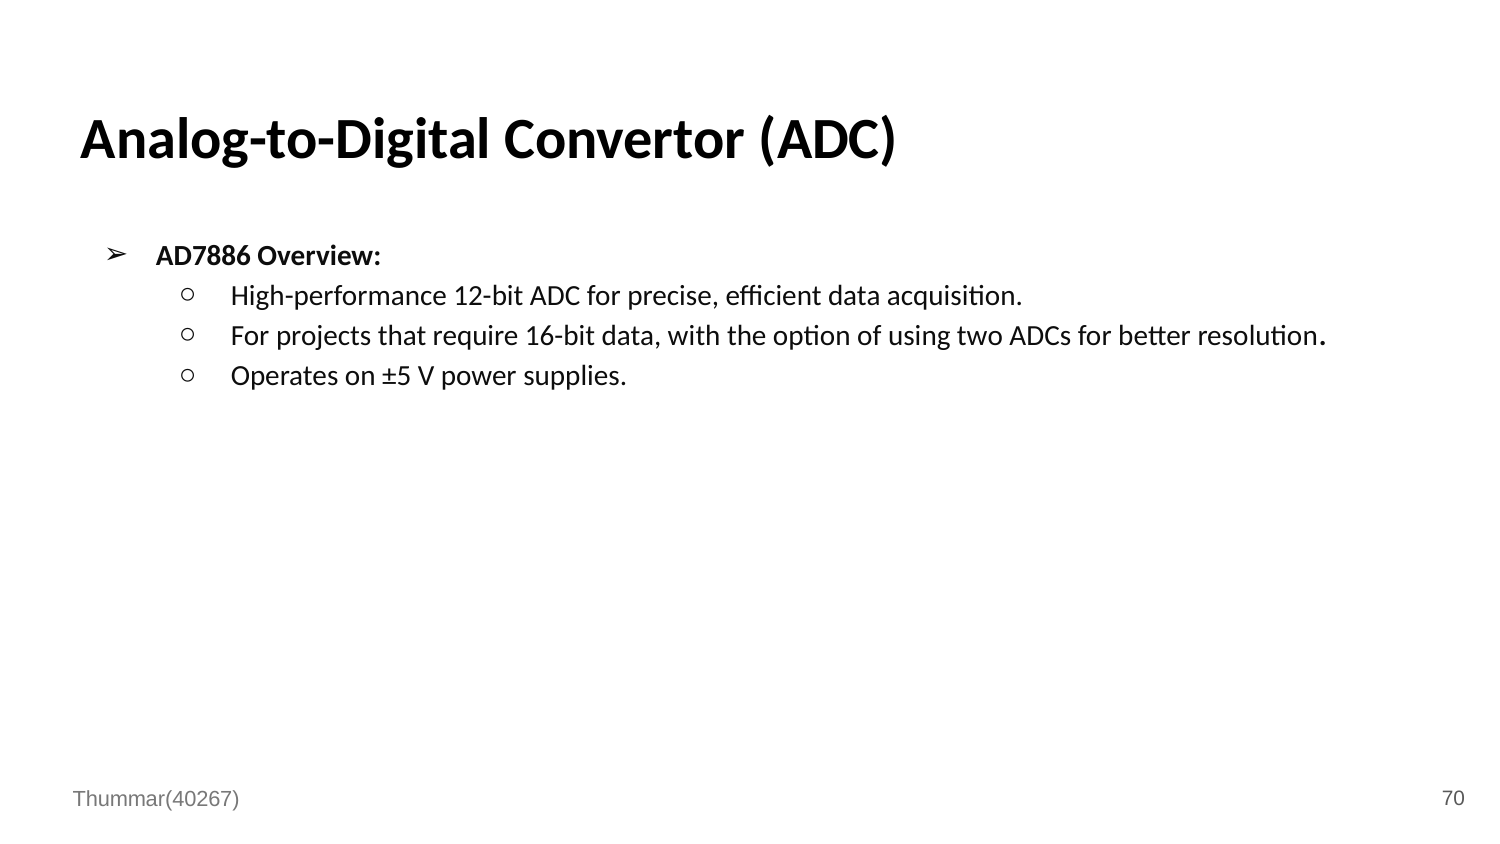

# Analog-to-Digital Convertor (ADC)
AD7886 Overview:
High-performance 12-bit ADC for precise, efficient data acquisition.
For projects that require 16-bit data, with the option of using two ADCs for better resolution.
Operates on ±5 V power supplies.
70
Thummar(40267)